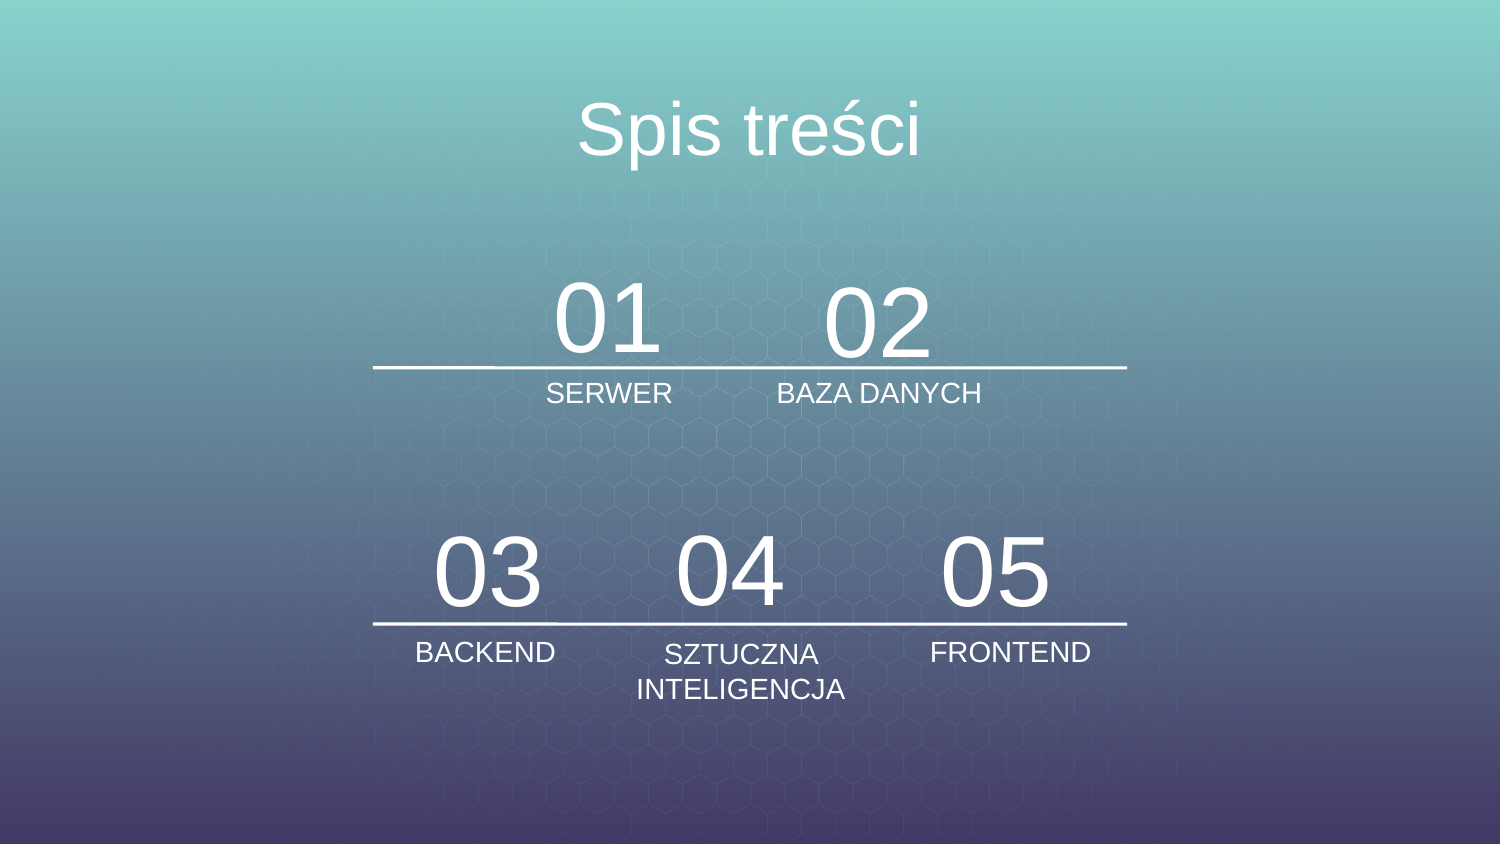

Spis treści
01
02
SERWER
BAZA DANYCH
04
03
05
BACKEND
FRONTEND
SZTUCZNA INTELIGENCJA